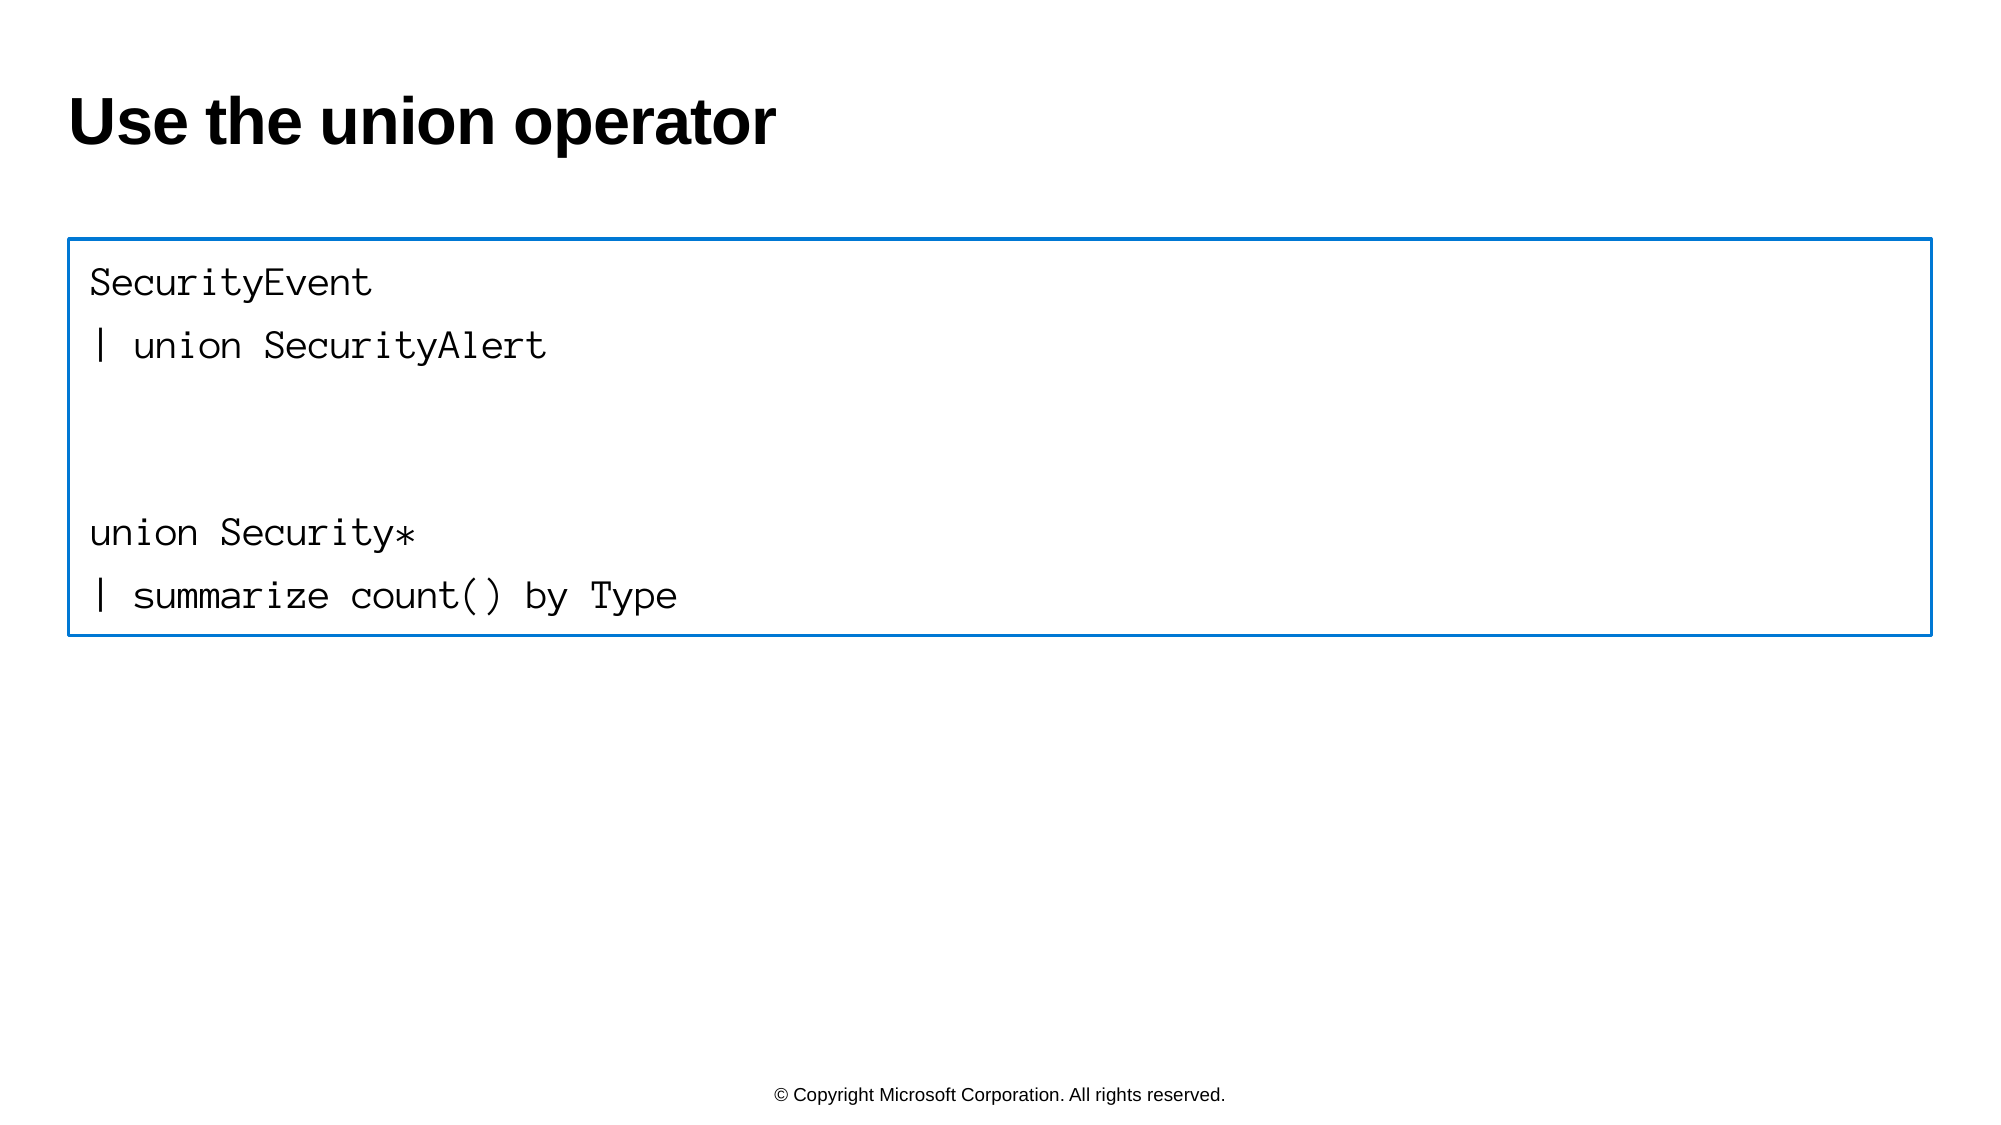

# Use the union operator
SecurityEvent
| union SecurityAlert

union Security*
| summarize count() by Type